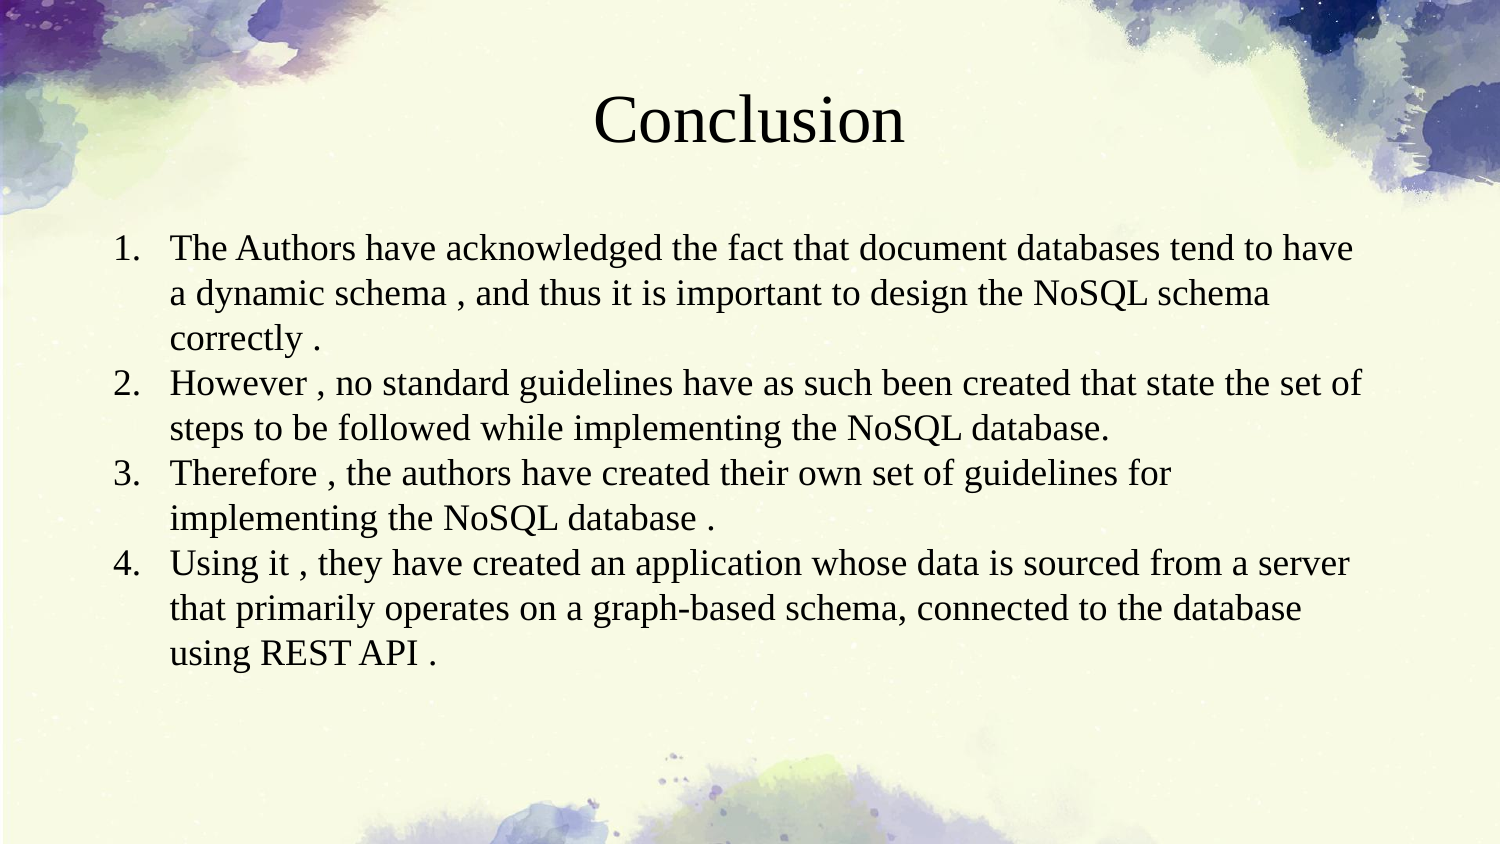

# Conclusion
The Authors have acknowledged the fact that document databases tend to have a dynamic schema , and thus it is important to design the NoSQL schema correctly .
However , no standard guidelines have as such been created that state the set of steps to be followed while implementing the NoSQL database.
Therefore , the authors have created their own set of guidelines for implementing the NoSQL database .
Using it , they have created an application whose data is sourced from a server that primarily operates on a graph-based schema, connected to the database using REST API .